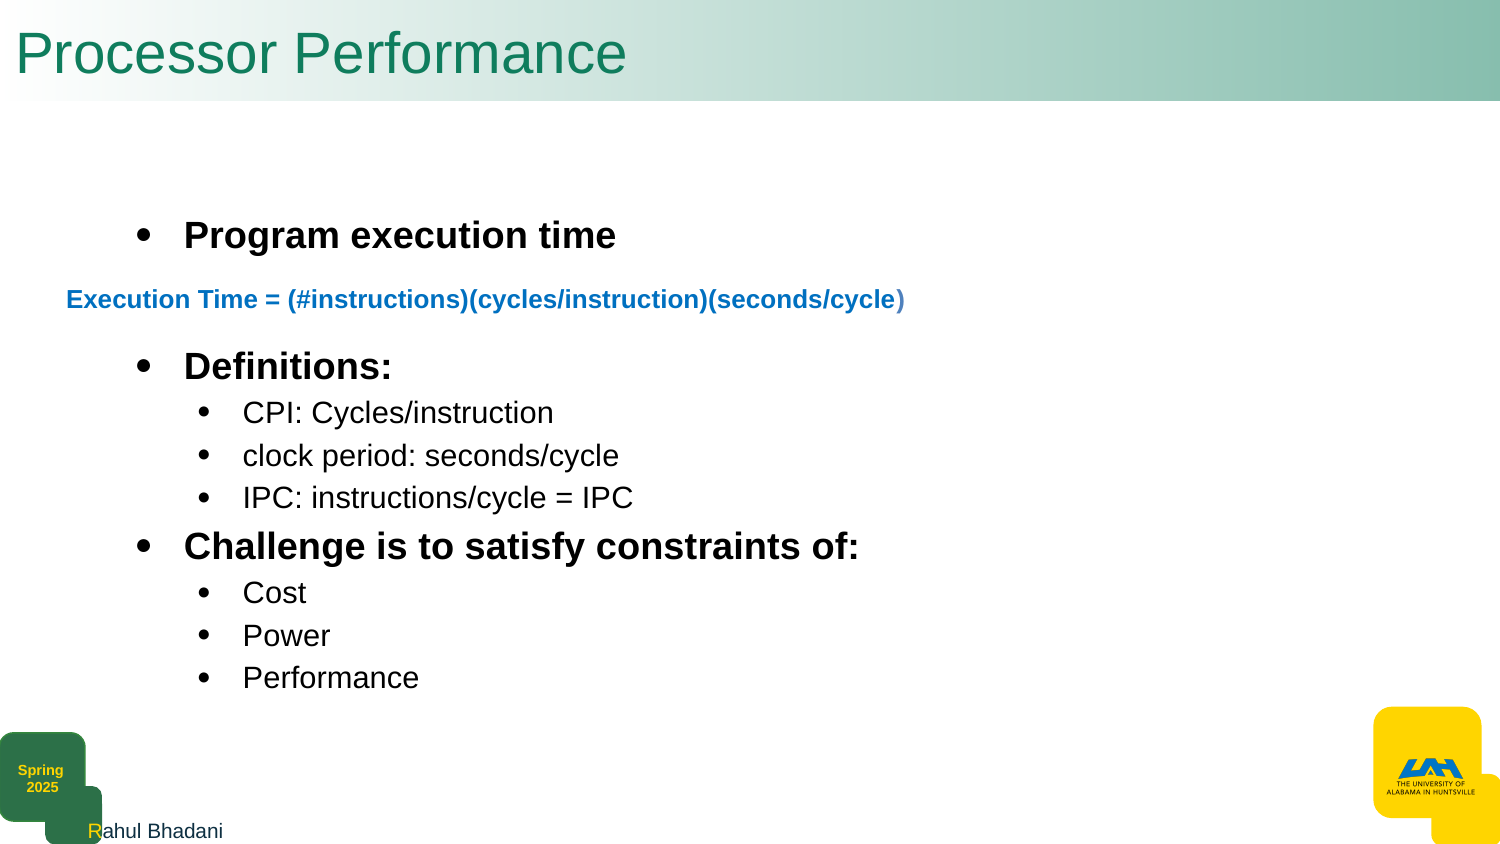

# Processor Performance​
Program execution time​
​
Execution Time = (#instructions)(cycles/instruction)(seconds/cycle)​
​
Definitions:​
CPI: Cycles/instruction​
clock period: seconds/cycle​
IPC: instructions/cycle = IPC​
Challenge is to satisfy constraints of:​
Cost​
Power​
Performance​
​